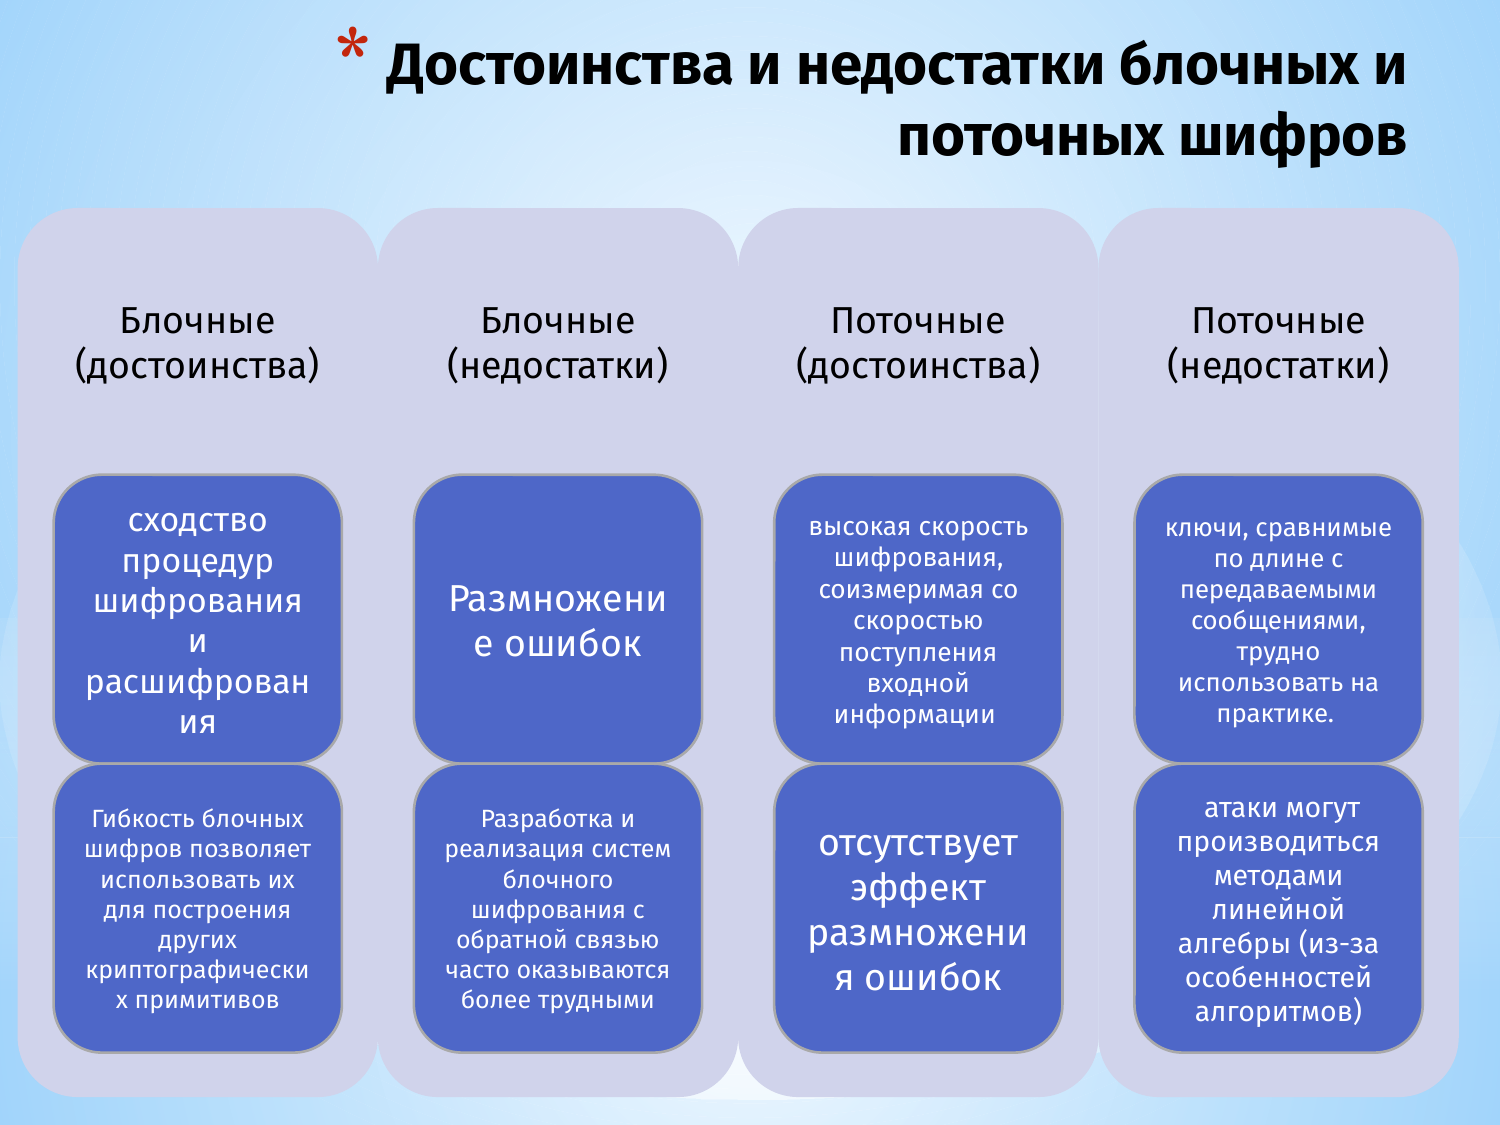

# Достоинства и недостатки блочных и поточных шифров
Блочные
(достоинства)
Блочные (недостатки)
Поточные (недостатки)
Поточные (достоинства)
высокая скорость шифрования, соизмеримая со скоростью поступления входной информации
отсутствует эффект размножения ошибок
ключи, сравнимые по длине с передаваемыми сообщениями, трудно использовать на практике.
 атаки могут производиться методами линейной алгебры (из-за особенностей алгоритмов)
сходство процедур шифрования и расшифрования
Гибкость блочных шифров позволяет использовать их для построения других криптографических примитивов
Размножение ошибок
Разработка и реализация систем блочного шифрования с обратной связью часто оказываются более трудными